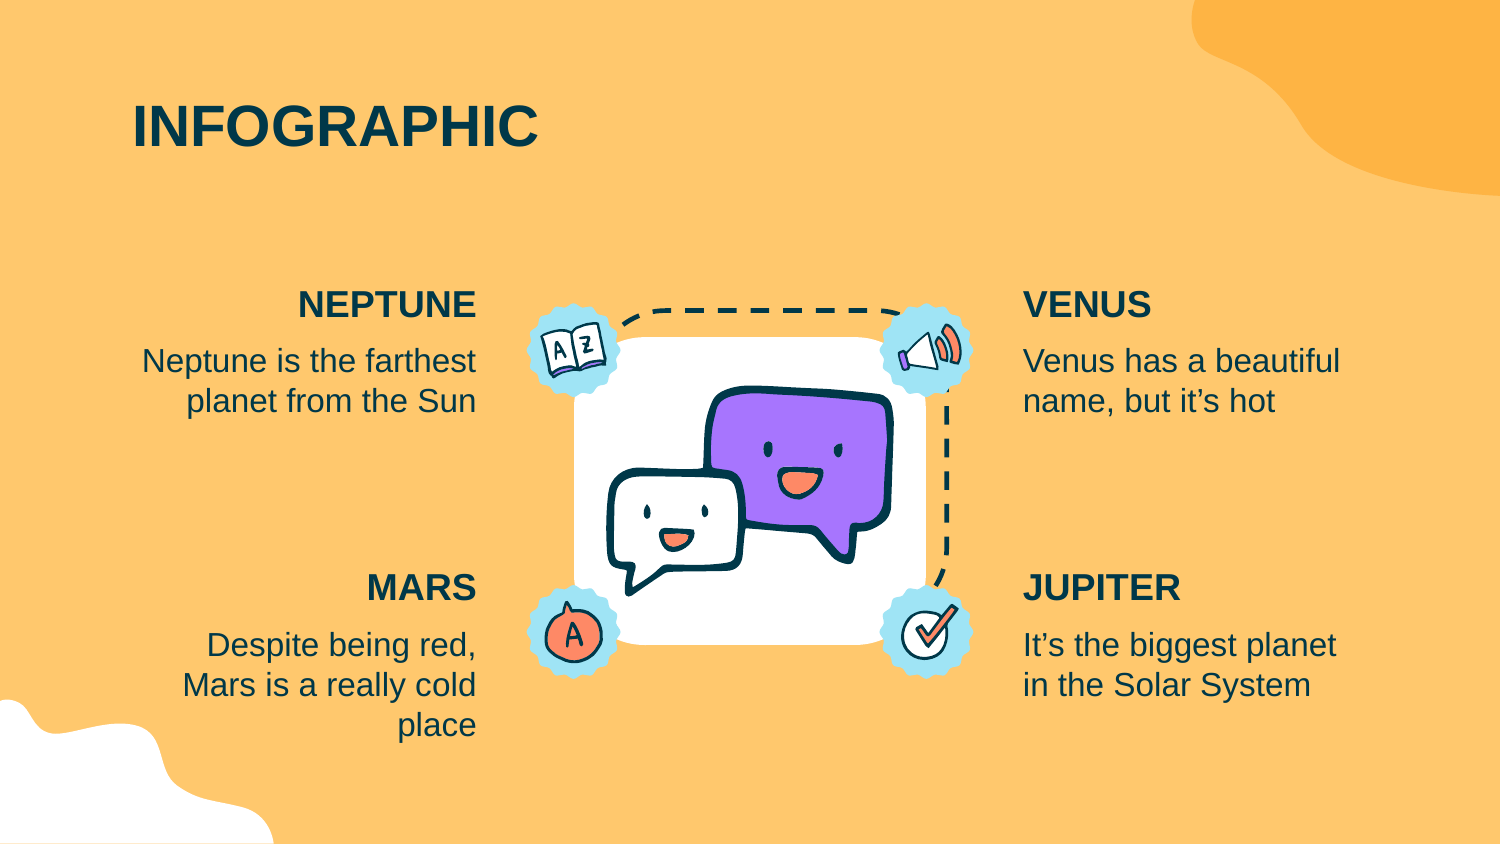

# INFOGRAPHIC
NEPTUNE
VENUS

Neptune is the farthest planet from the Sun
Venus has a beautiful name, but it’s hot

MARS
JUPITER

Despite being red, Mars is a really cold place
It’s the biggest planet in the Solar System